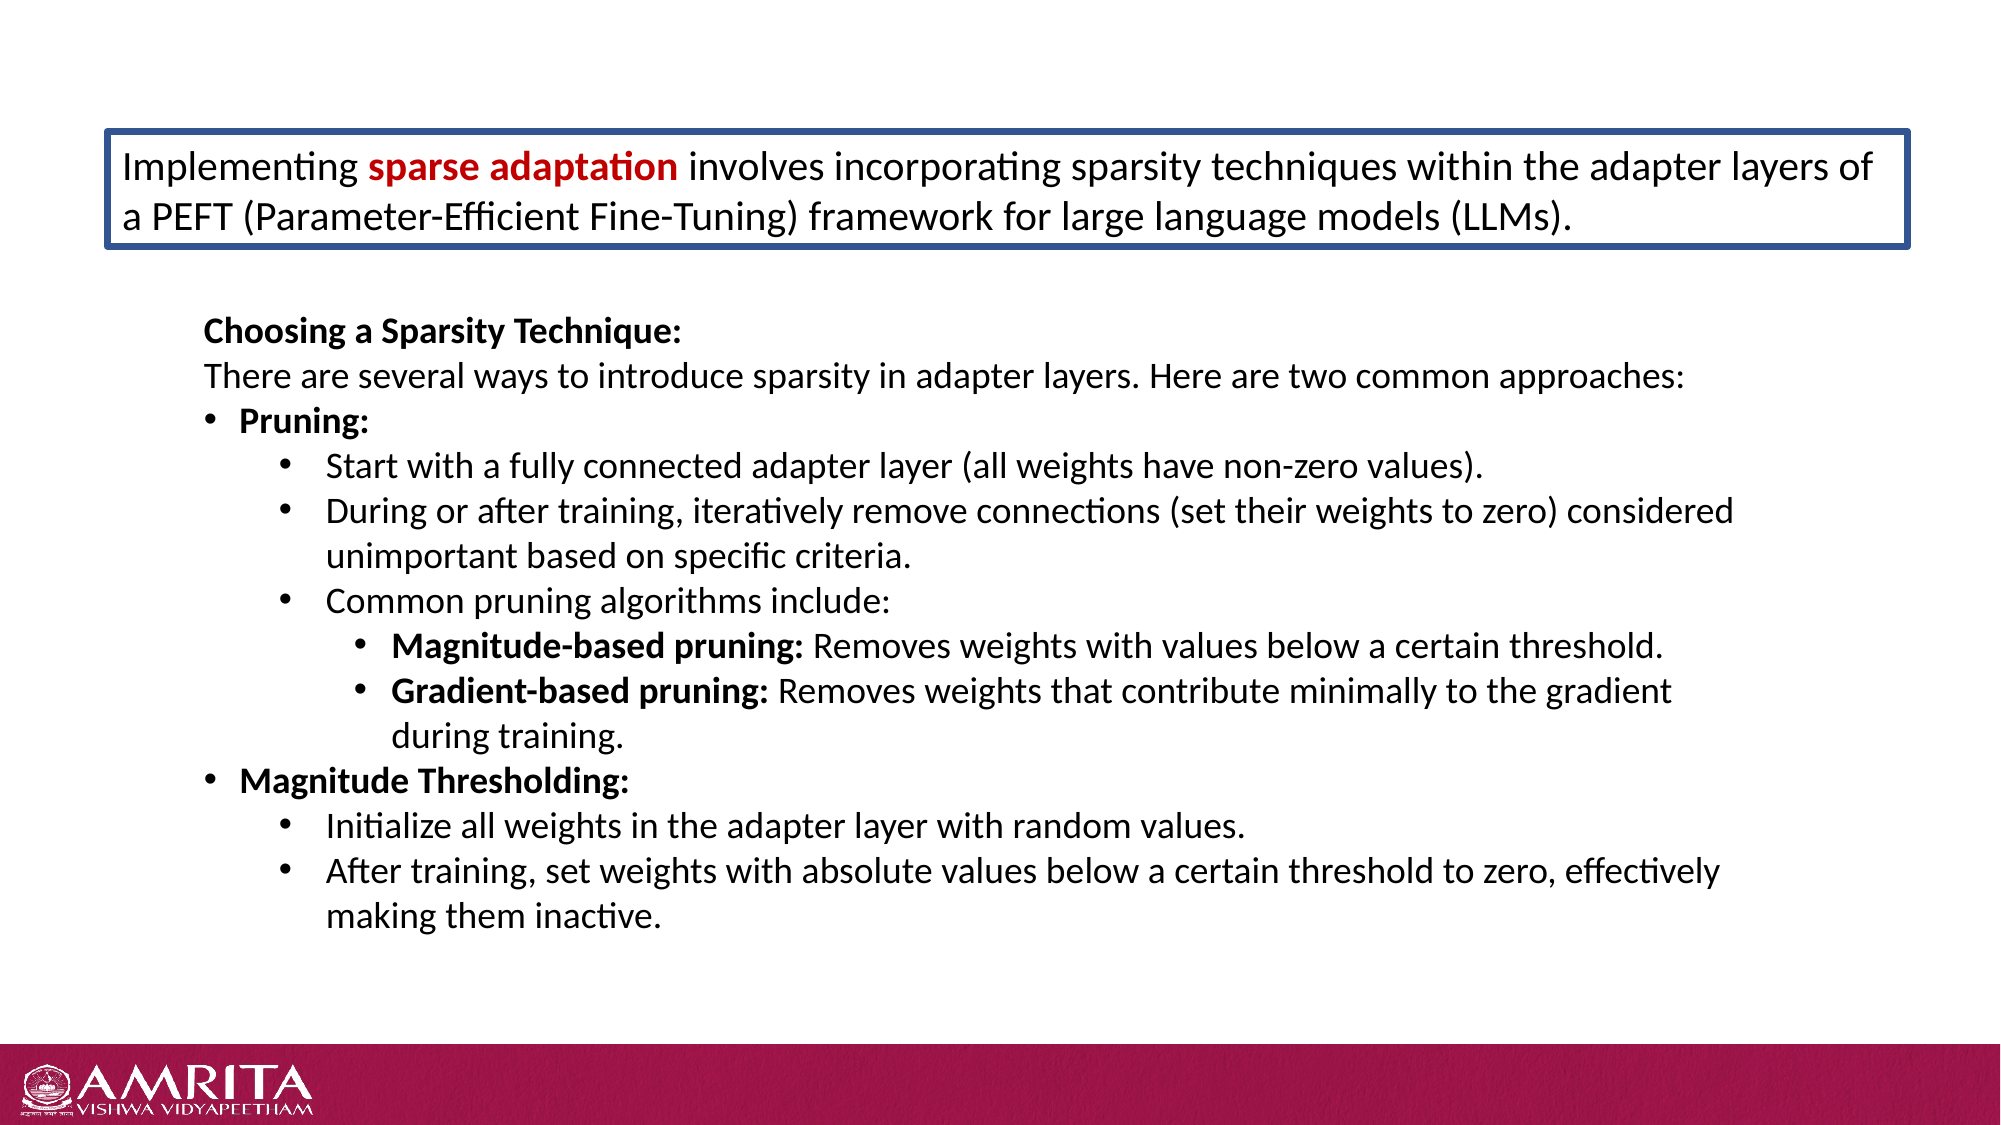

Implementing sparse adaptation involves incorporating sparsity techniques within the adapter layers of a PEFT (Parameter-Efficient Fine-Tuning) framework for large language models (LLMs).
Choosing a Sparsity Technique:
There are several ways to introduce sparsity in adapter layers. Here are two common approaches:
Pruning:
Start with a fully connected adapter layer (all weights have non-zero values).
During or after training, iteratively remove connections (set their weights to zero) considered unimportant based on specific criteria.
Common pruning algorithms include:
Magnitude-based pruning: Removes weights with values below a certain threshold.
Gradient-based pruning: Removes weights that contribute minimally to the gradient during training.
Magnitude Thresholding:
Initialize all weights in the adapter layer with random values.
After training, set weights with absolute values below a certain threshold to zero, effectively making them inactive.